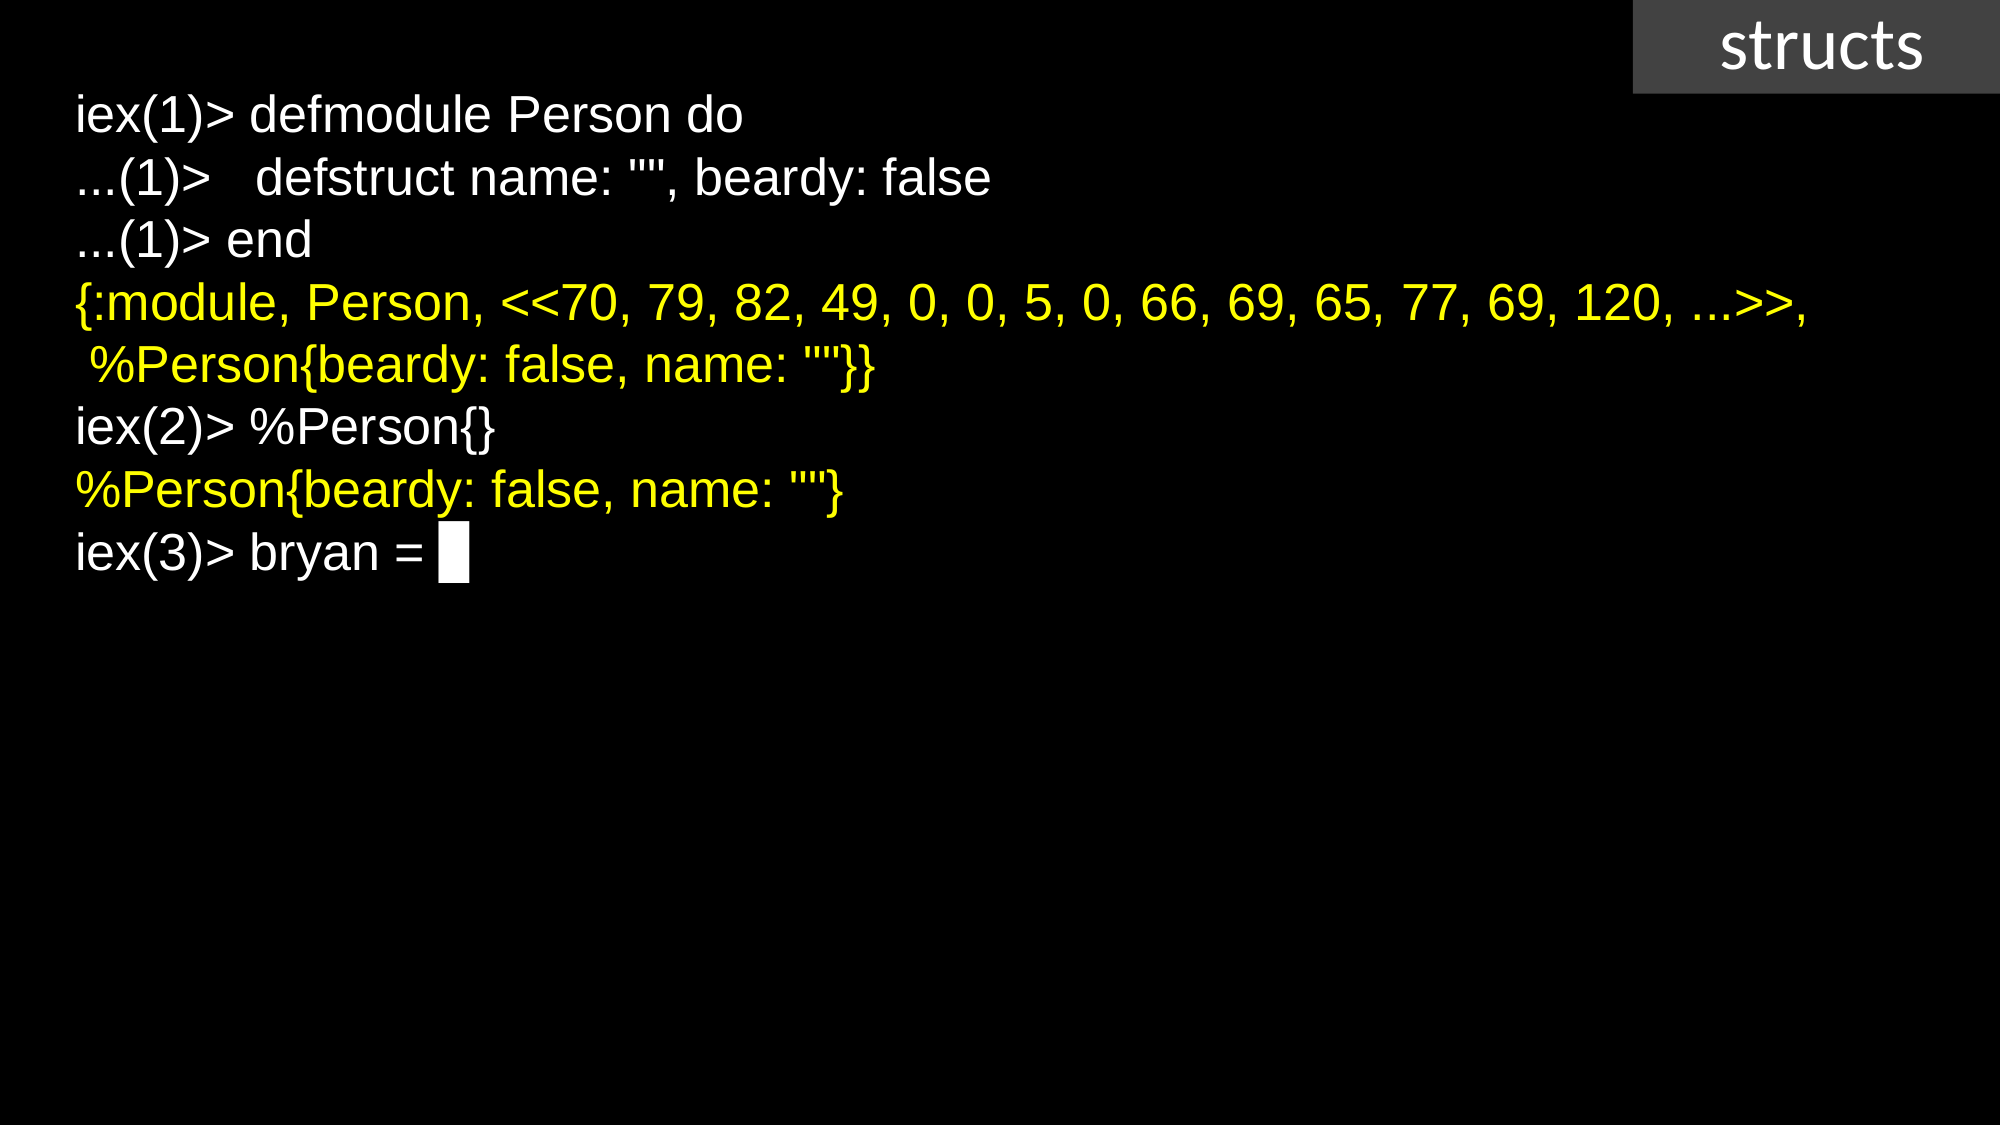

structs
iex(1)> defmodule Person do
...(1)>   defstruct name: "", beardy: false
...(1)> end
{:module, Person, <<70, 79, 82, 49, 0, 0, 5, 0, 66, 69, 65, 77, 69, 120, ...>>,
 %Person{beardy: false, name: ""}}
iex(2)> %Person{}
%Person{beardy: false, name: ""}
iex(3)> bryan = ▊